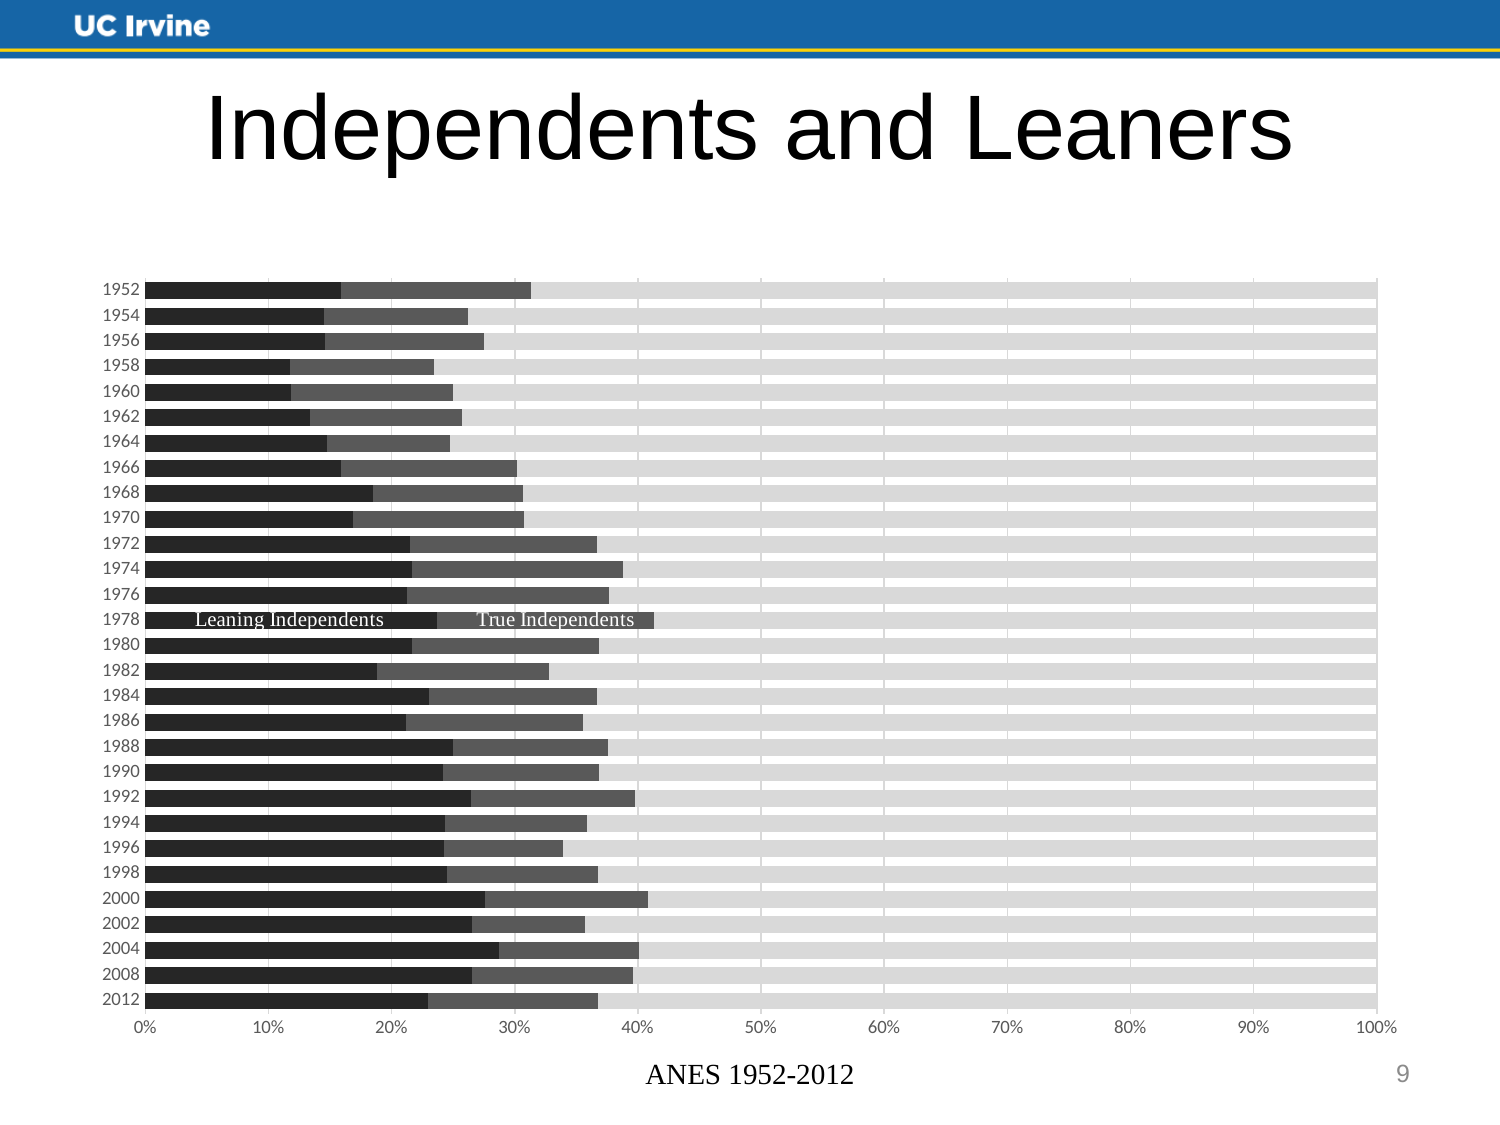

# Independents and Leaners

### Chart

| Category | Independent/Democrat | Independent/Republican | Independent | Strong Democrat | Weak Democrat | Weak Republican | Strong Republican |
|---|---|---|---|---|---|---|---|
| 2012 | 747.0 | 610.0 | 816.0 | 1485.0 | 871.0 | 623.0 | 762.0 |
| 2008 | 392.0 | 223.0 | 304.0 | 580.0 | 393.0 | 200.0 | 230.0 |
| 2004 | 210.0 | 138.0 | 138.0 | 203.0 | 178.0 | 152.0 | 193.0 |
| 2002 | 204.0 | 197.0 | 139.0 | 248.0 | 251.0 | 234.0 | 238.0 |
| 2000 | 269.0 | 230.0 | 239.0 | 346.0 | 273.0 | 214.0 | 236.0 |
| 1998 | 181.0 | 133.0 | 157.0 | 239.0 | 236.0 | 198.0 | 137.0 |
| 1996 | 233.0 | 183.0 | 165.0 | 329.0 | 333.0 | 257.0 | 214.0 |
| 1994 | 228.0 | 209.0 | 206.0 | 275.0 | 335.0 | 258.0 | 284.0 |
| 1992 | 353.0 | 305.0 | 330.0 | 444.0 | 431.0 | 347.0 | 275.0 |
| 1990 | 245.0 | 233.0 | 251.0 | 393.0 | 376.0 | 293.0 | 189.0 |
| 1988 | 240.0 | 270.0 | 257.0 | 355.0 | 359.0 | 280.0 | 279.0 |
| 1986 | 226.0 | 234.0 | 313.0 | 389.0 | 473.0 | 314.0 | 227.0 |
| 1984 | 242.0 | 277.0 | 309.0 | 379.0 | 444.0 | 329.0 | 277.0 |
| 1982 | 155.0 | 112.0 | 198.0 | 284.0 | 335.0 | 199.0 | 135.0 |
| 1980 | 184.0 | 166.0 | 245.0 | 286.0 | 371.0 | 225.0 | 137.0 |
| 1978 | 328.0 | 217.0 | 406.0 | 340.0 | 546.0 | 289.0 | 178.0 |
| 1976 | 260.0 | 218.0 | 369.0 | 338.0 | 535.0 | 320.0 | 208.0 |
| 1974 | 197.0 | 144.0 | 270.0 | 291.0 | 314.0 | 214.0 | 145.0 |
| 1972 | 299.0 | 282.0 | 410.0 | 397.0 | 685.0 | 354.0 | 278.0 |
| 1970 | 86.0 | 52.0 | 113.0 | 166.0 | 212.0 | 114.0 | 74.0 |
| 1968 | 153.0 | 135.0 | 189.0 | 311.0 | 394.0 | 226.0 | 149.0 |
| 1966 | 115.0 | 90.0 | 185.0 | 230.0 | 354.0 | 194.0 | 123.0 |
| 1964 | 144.0 | 88.0 | 156.0 | 417.0 | 385.0 | 210.0 | 171.0 |
| 1962 | 93.0 | 80.0 | 160.0 | 297.0 | 300.0 | 209.0 | 158.0 |
| 1960 | 66.0 | 74.0 | 155.0 | 268.0 | 282.0 | 162.0 | 174.0 |
| 1958 | 95.0 | 75.0 | 170.0 | 379.0 | 325.0 | 236.0 | 170.0 |
| 1956 | 111.0 | 146.0 | 227.0 | 364.0 | 402.0 | 250.0 | 262.0 |
| 1954 | 97.0 | 68.0 | 133.0 | 248.0 | 288.0 | 159.0 | 146.0 |
| 1952 | 173.0 | 128.0 | 293.0 | 392.0 | 435.0 | 237.0 | 241.0 |
ANES 1952-2012
9